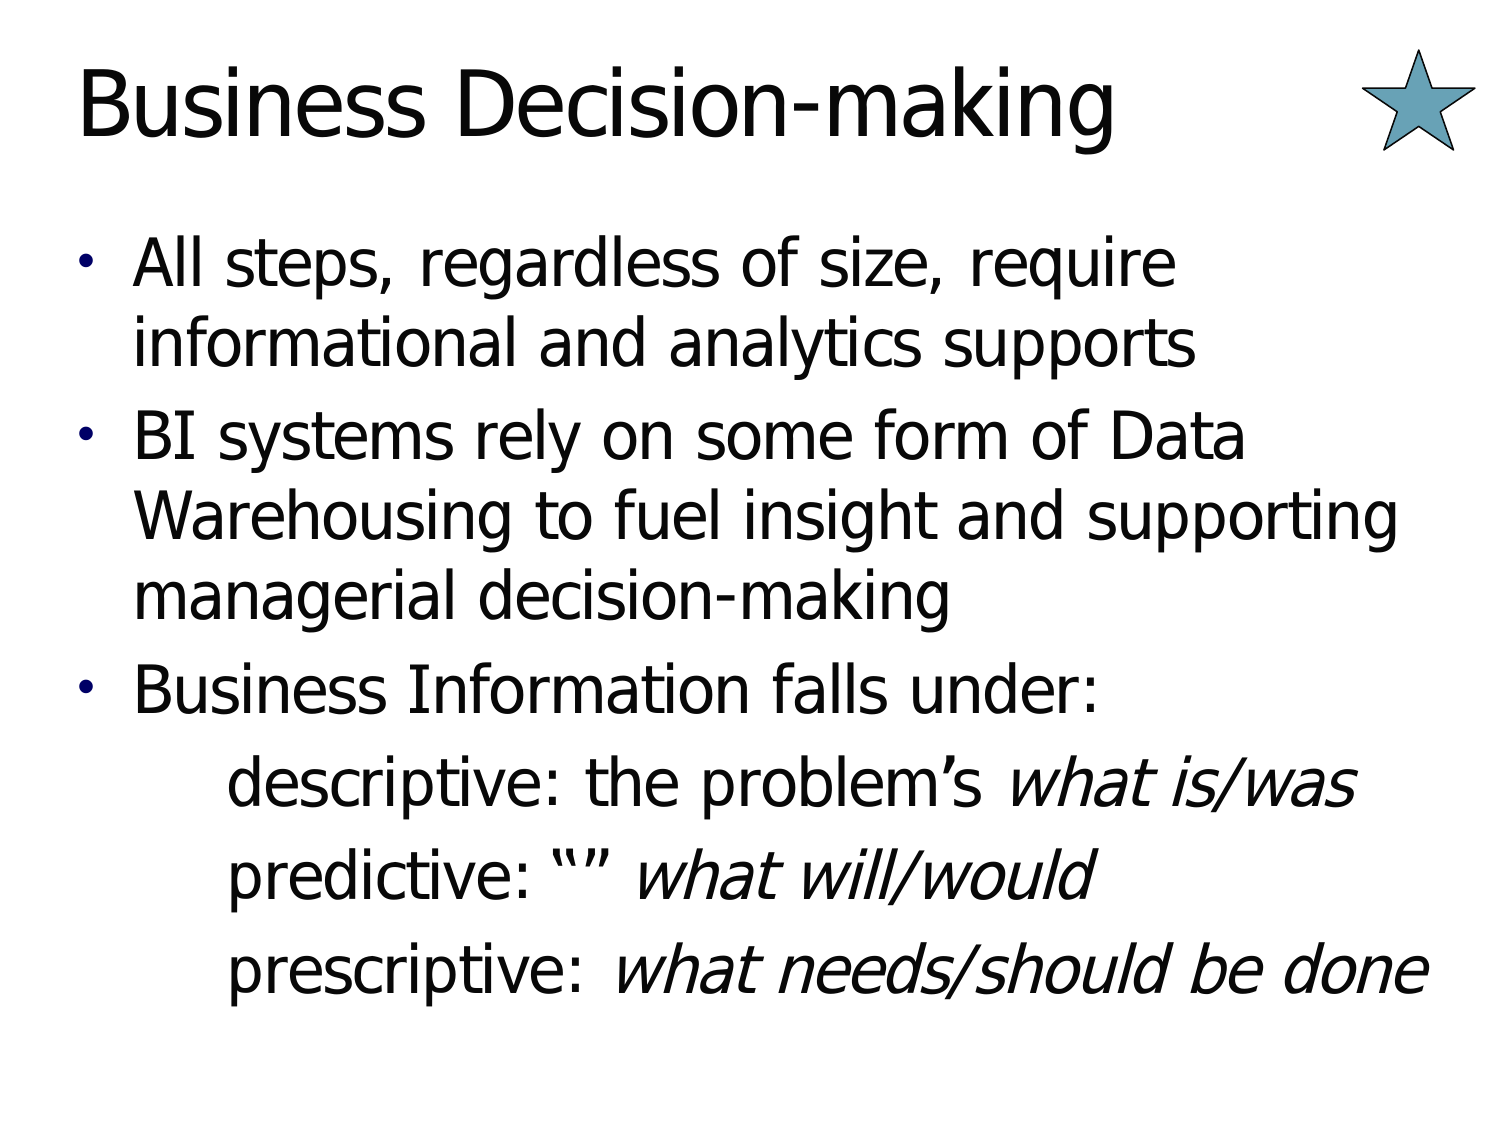

# Business Decision-making

All steps, regardless of size, require informational and analytics supports
BI systems rely on some form of Data Warehousing to fuel insight and supporting managerial decision-making
Business Information falls under:
	descriptive: the problem’s what is/was
	predictive: “” what will/would
	prescriptive: what needs/should be done